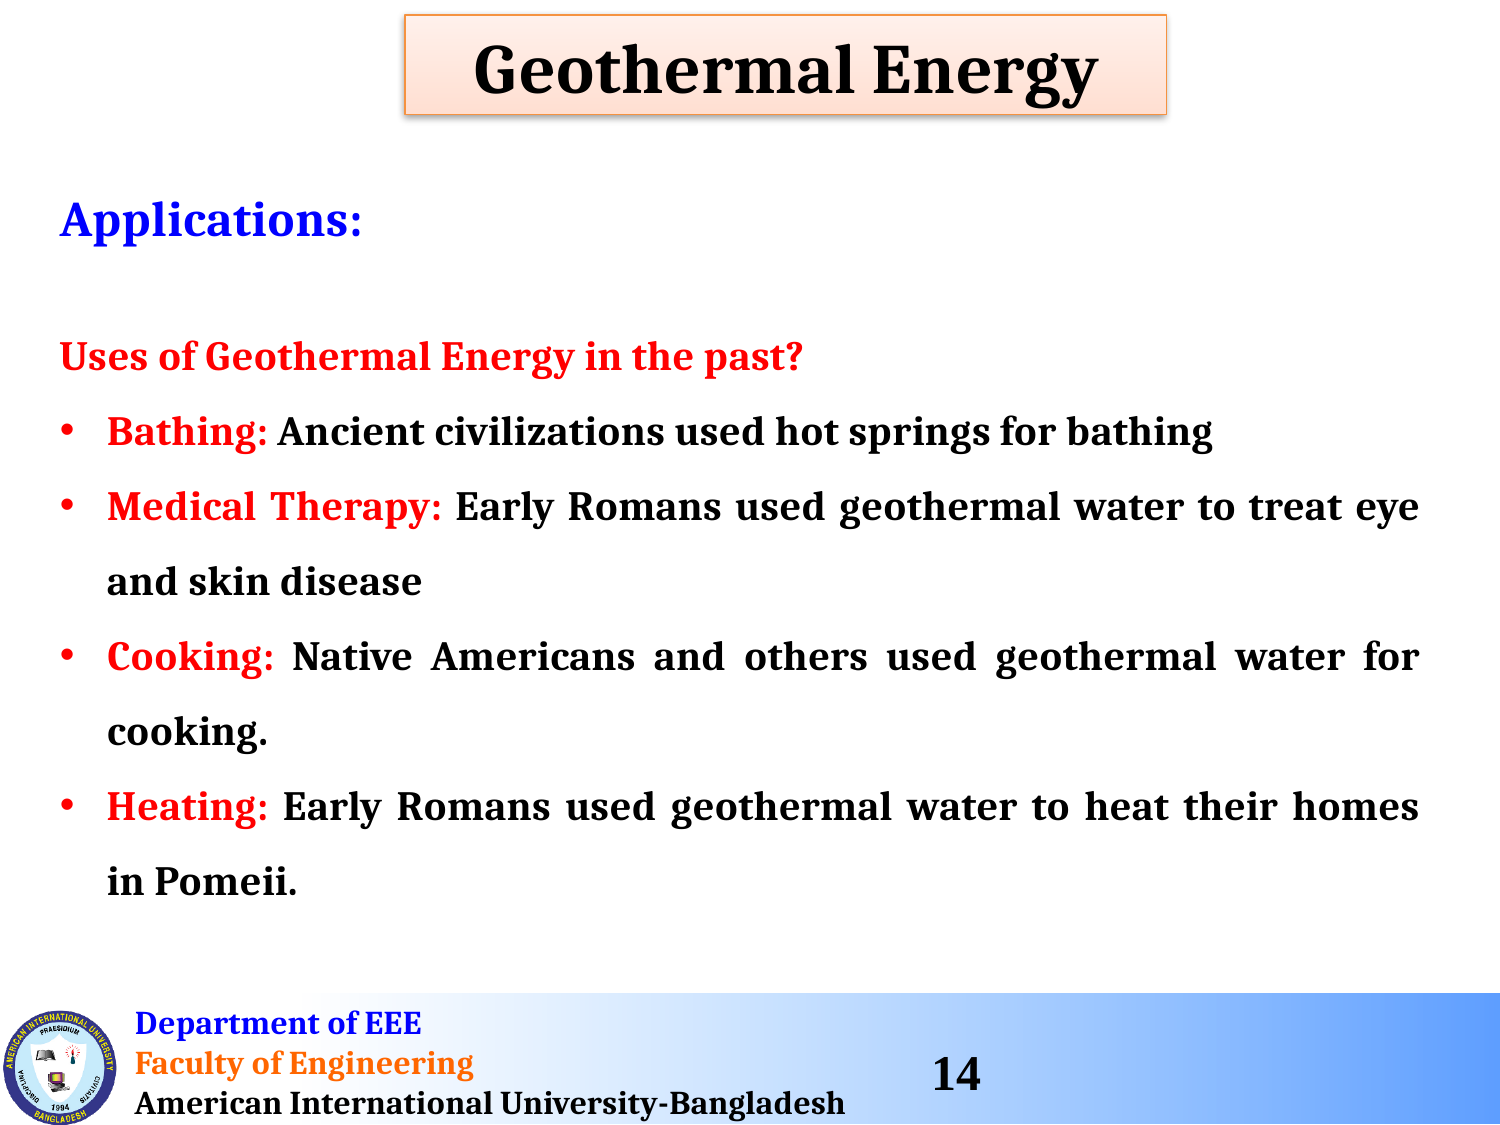

Geothermal Energy
Applications:
Uses of Geothermal Energy in the past?
Bathing: Ancient civilizations used hot springs for bathing
Medical Therapy: Early Romans used geothermal water to treat eye and skin disease
Cooking: Native Americans and others used geothermal water for cooking.
Heating: Early Romans used geothermal water to heat their homes in Pomeii.
14